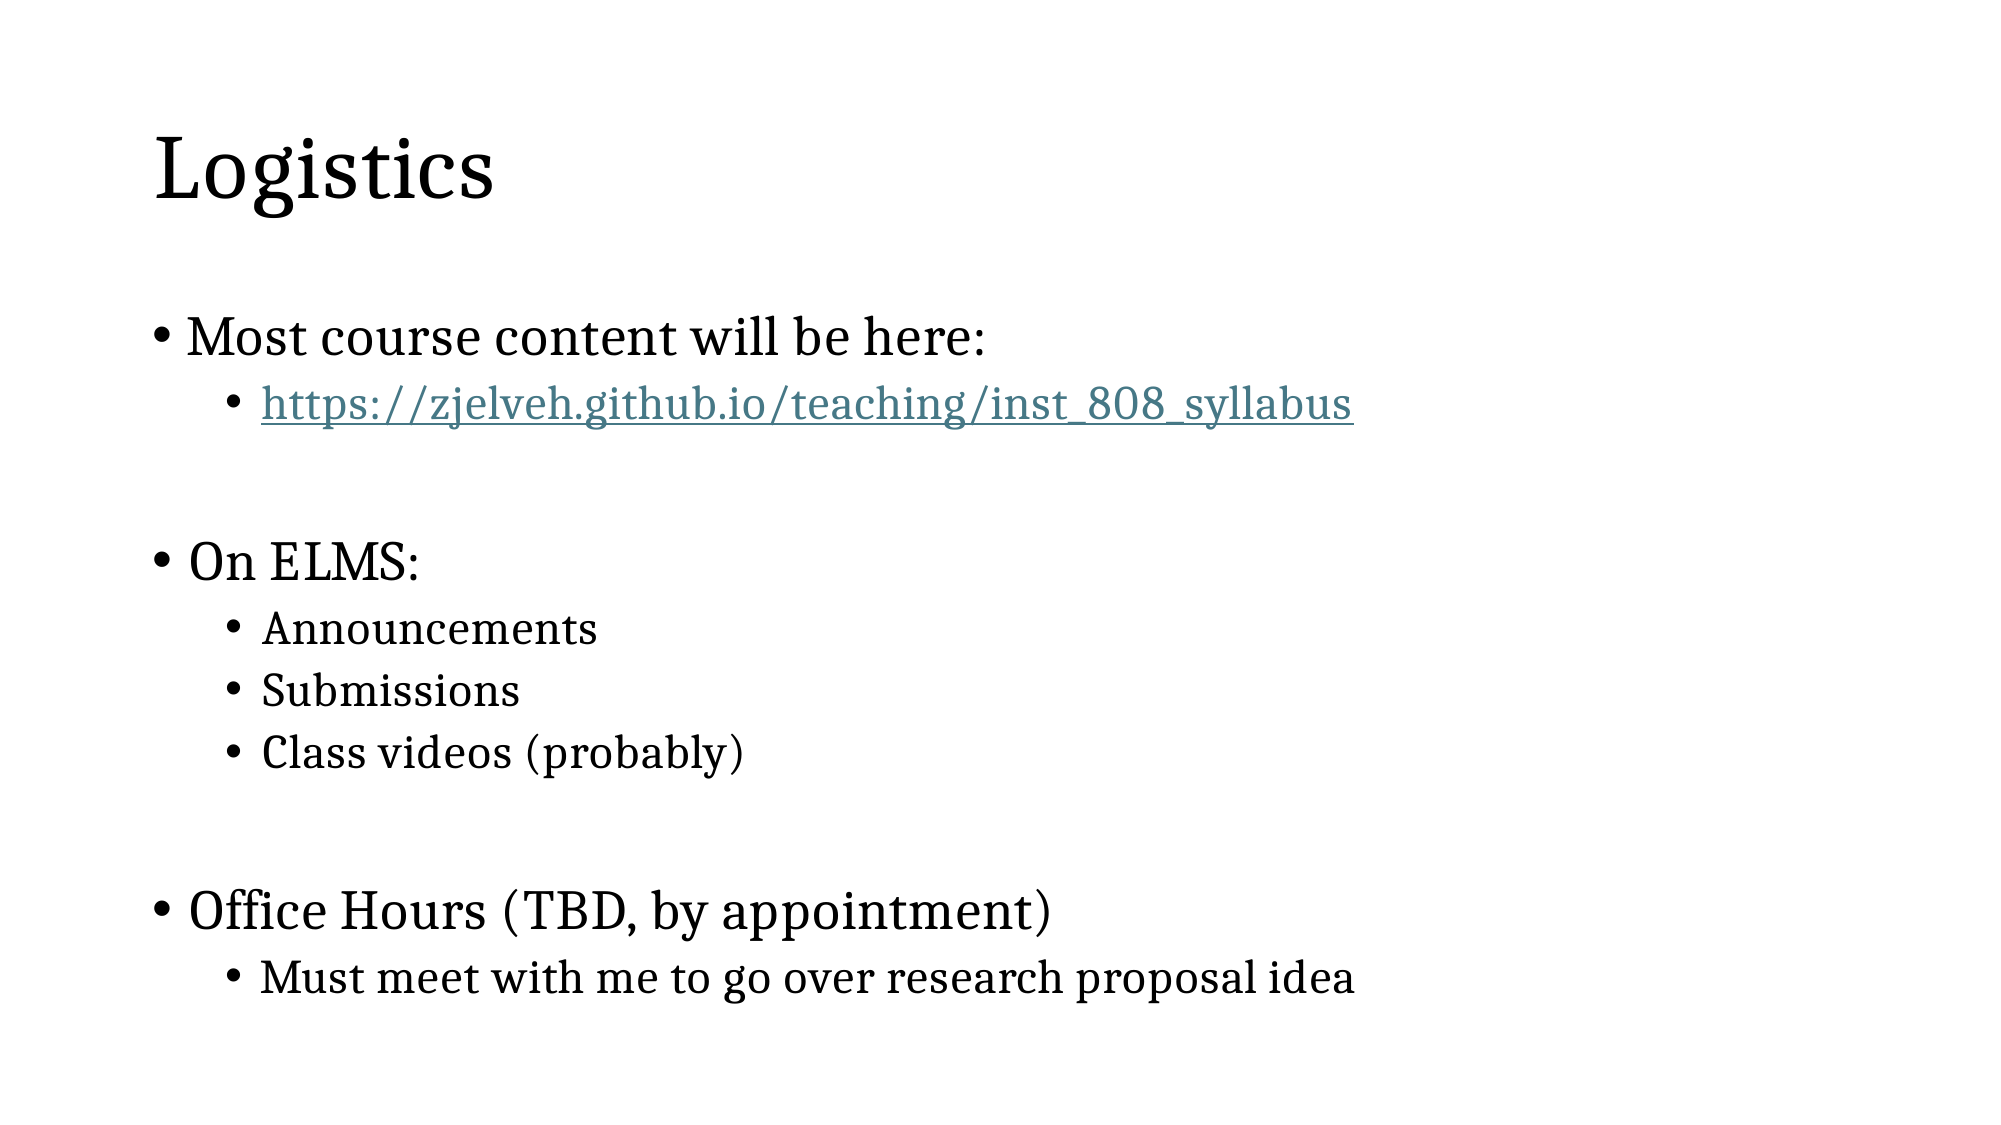

# Logistics
Most course content will be here:
https://zjelveh.github.io/teaching/inst_808_syllabus

On ELMS:
Announcements
Submissions
Class videos (probably)

Office Hours (TBD, by appointment)
Must meet with me to go over research proposal idea